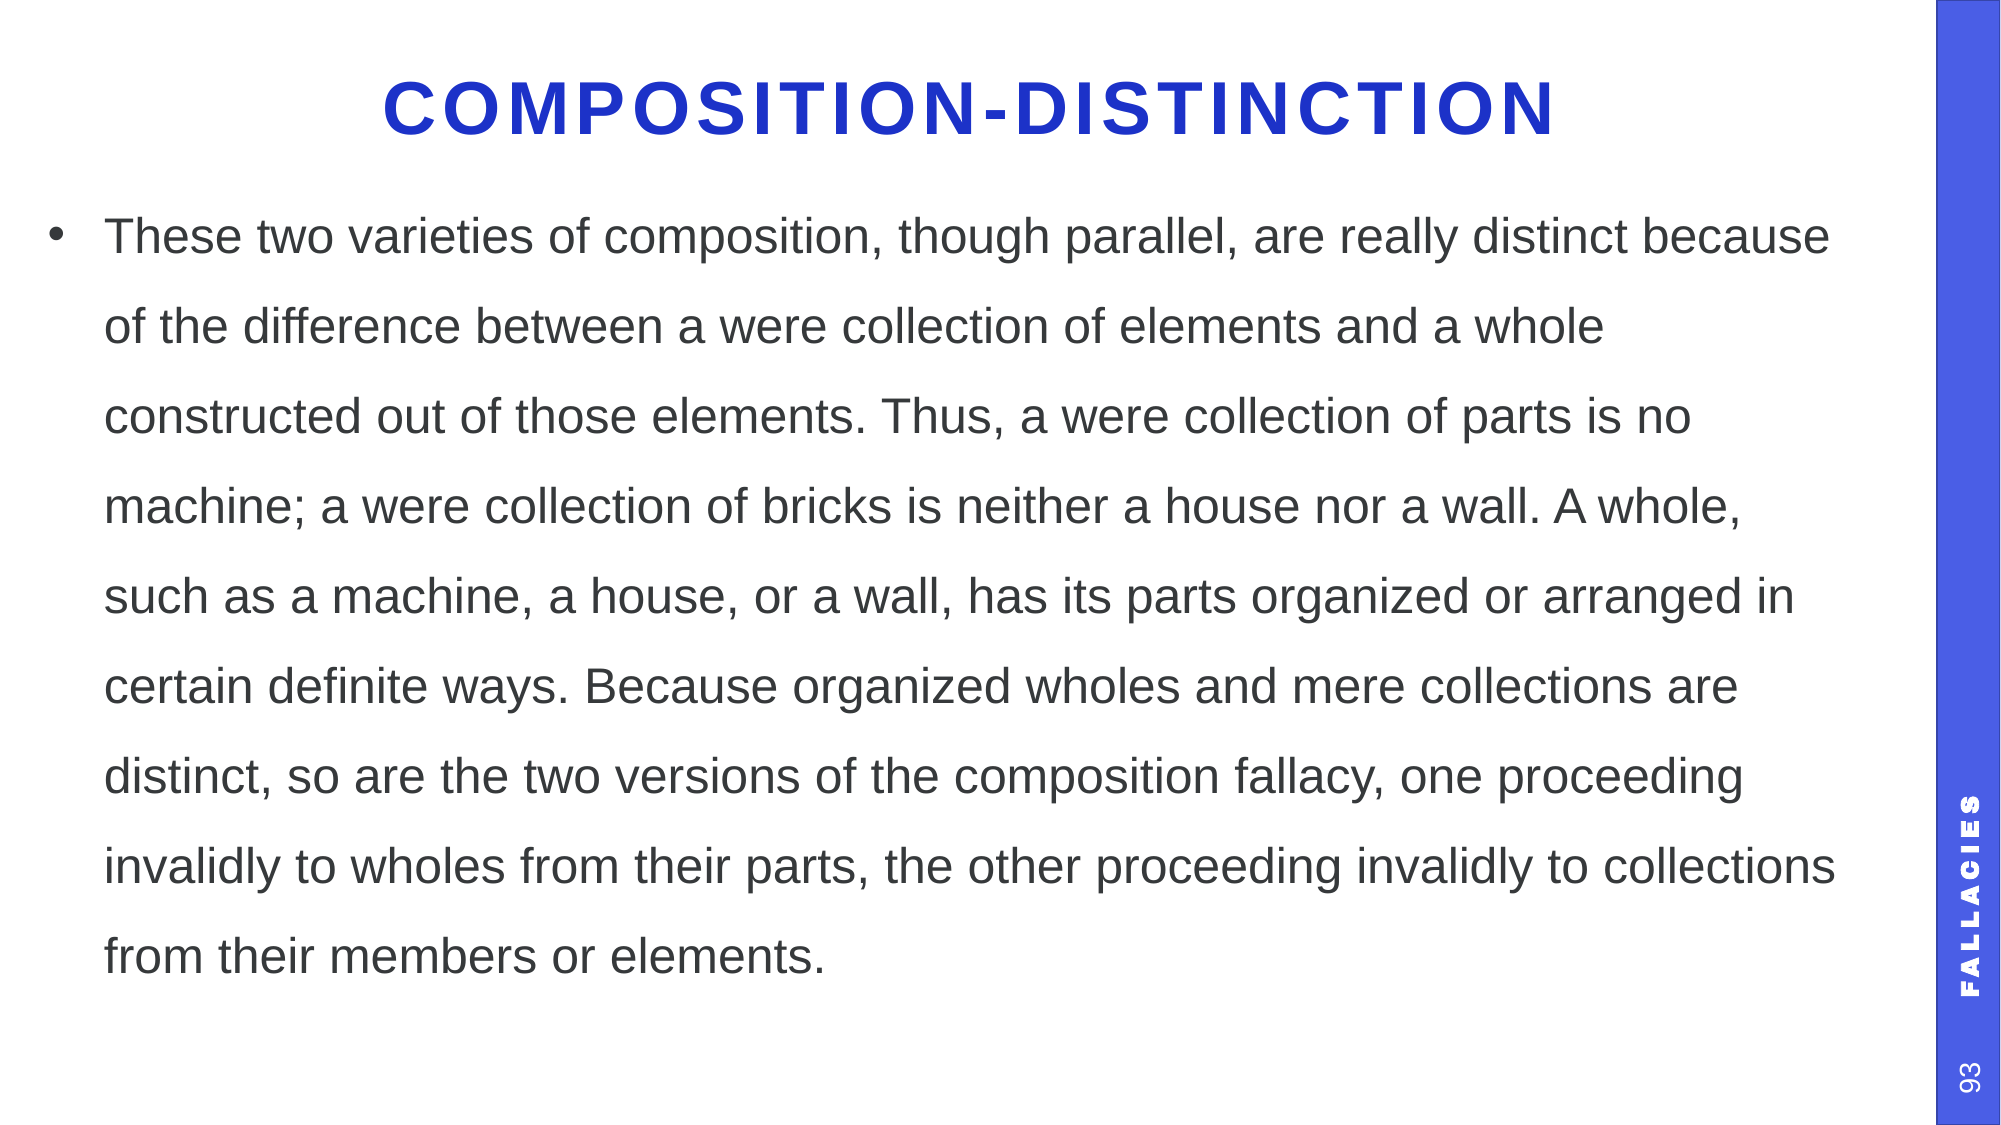

# Composition-Distinction
These two varieties of composition, though parallel, are really distinct because of the difference between a were collection of elements and a whole constructed out of those elements. Thus, a were collection of parts is no machine; a were collection of bricks is neither a house nor a wall. A whole, such as a machine, a house, or a wall, has its parts organized or arranged in certain definite ways. Because organized wholes and mere collections are distinct, so are the two versions of the composition fallacy, one proceeding invalidly to wholes from their parts, the other proceeding invalidly to collections from their members or elements.

Fallacies
93